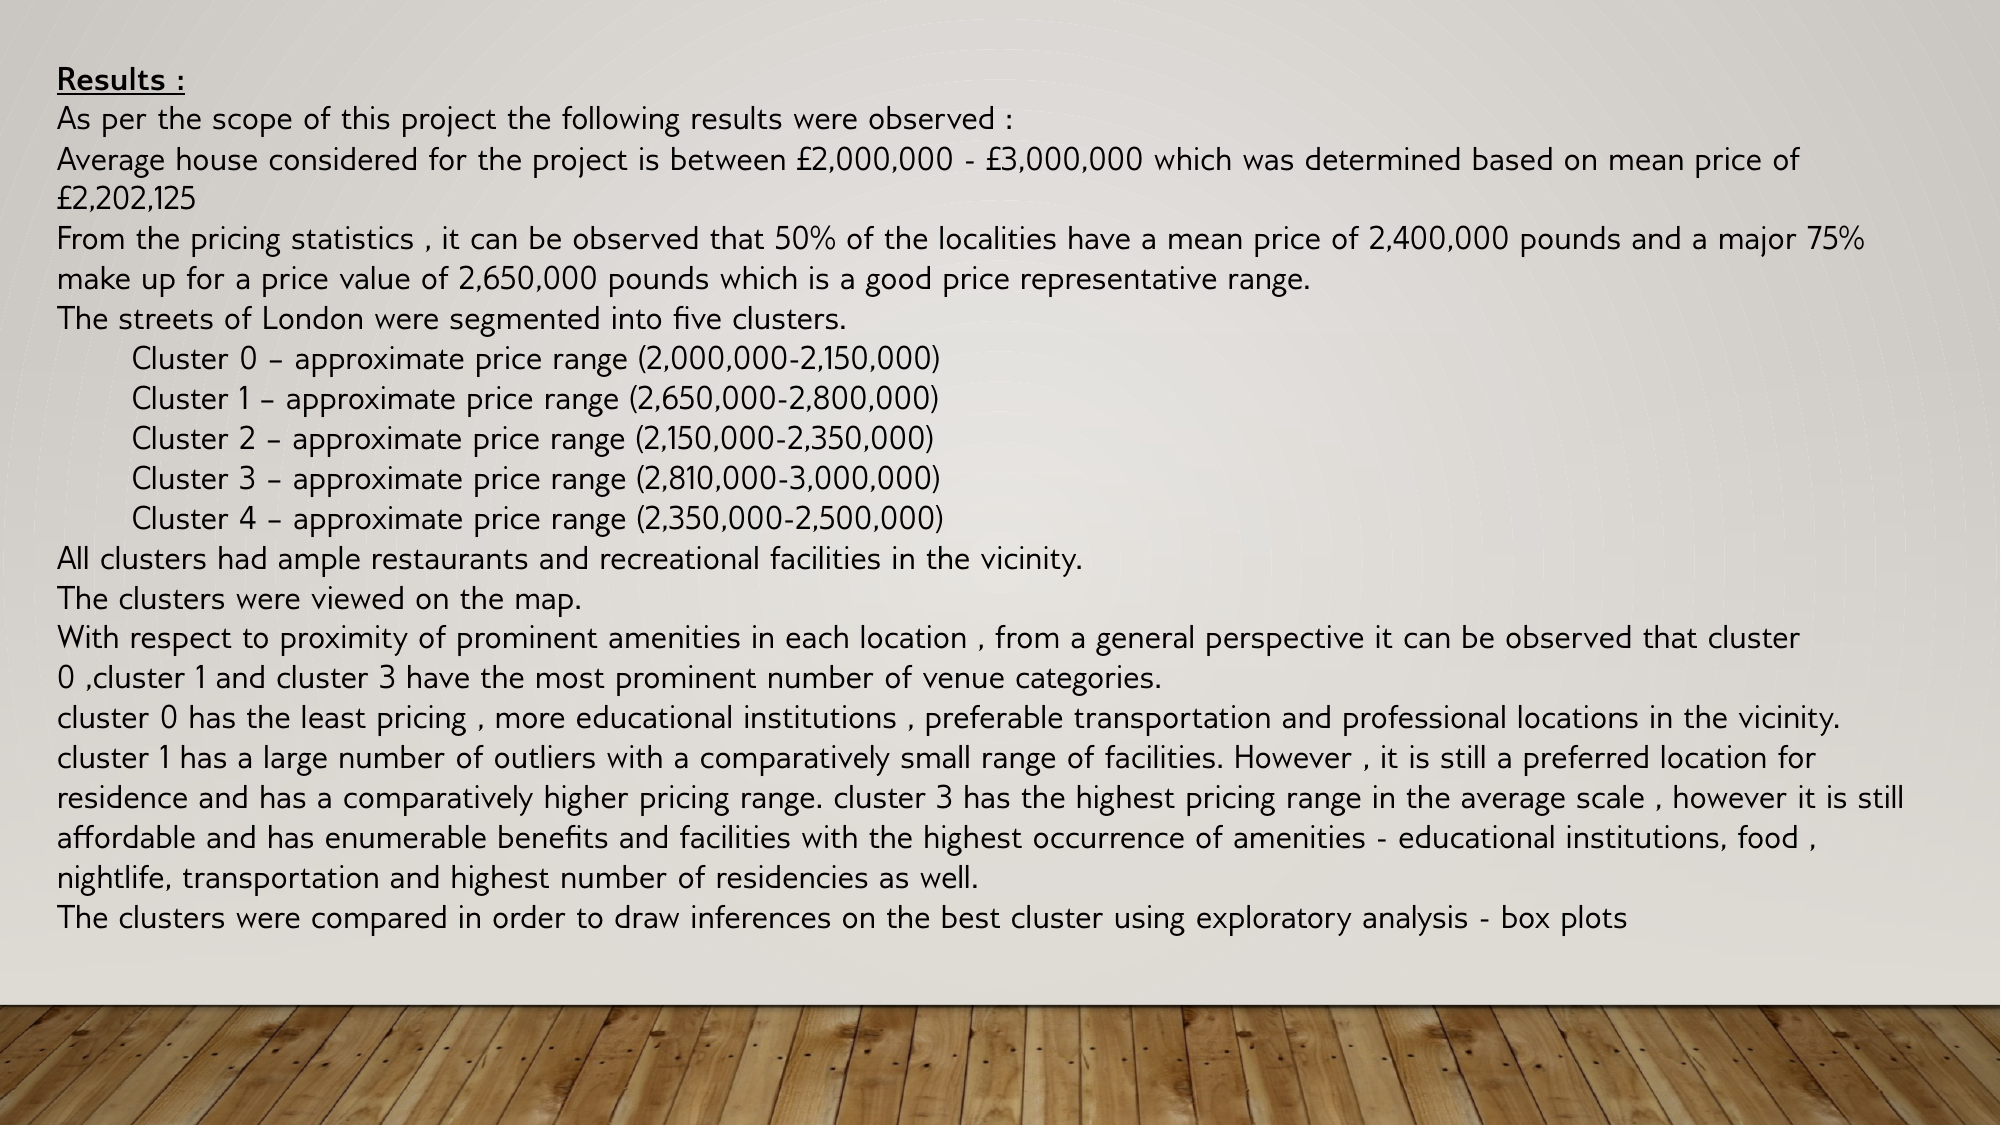

Results :
As per the scope of this project the following results were observed :
Average house considered for the project is between £2,000,000 - £3,000,000 which was determined based on mean price of £2,202,125
From the pricing statistics , it can be observed that 50% of the localities have a mean price of 2,400,000 pounds and a major 75% make up for a price value of 2,650,000 pounds which is a good price representative range.
The streets of London were segmented into five clusters.
Cluster 0 – approximate price range (2,000,000-2,150,000)
Cluster 1 – approximate price range (2,650,000-2,800,000)
Cluster 2 – approximate price range (2,150,000-2,350,000)
Cluster 3 – approximate price range (2,810,000-3,000,000)
Cluster 4 – approximate price range (2,350,000-2,500,000)
All clusters had ample restaurants and recreational facilities in the vicinity.
The clusters were viewed on the map.
With respect to proximity of prominent amenities in each location , from a general perspective it can be observed that cluster 0 ,cluster 1 and cluster 3 have the most prominent number of venue categories.
cluster 0 has the least pricing , more educational institutions , preferable transportation and professional locations in the vicinity. cluster 1 has a large number of outliers with a comparatively small range of facilities. However , it is still a preferred location for residence and has a comparatively higher pricing range. cluster 3 has the highest pricing range in the average scale , however it is still affordable and has enumerable benefits and facilities with the highest occurrence of amenities - educational institutions, food , nightlife, transportation and highest number of residencies as well.
The clusters were compared in order to draw inferences on the best cluster using exploratory analysis - box plots